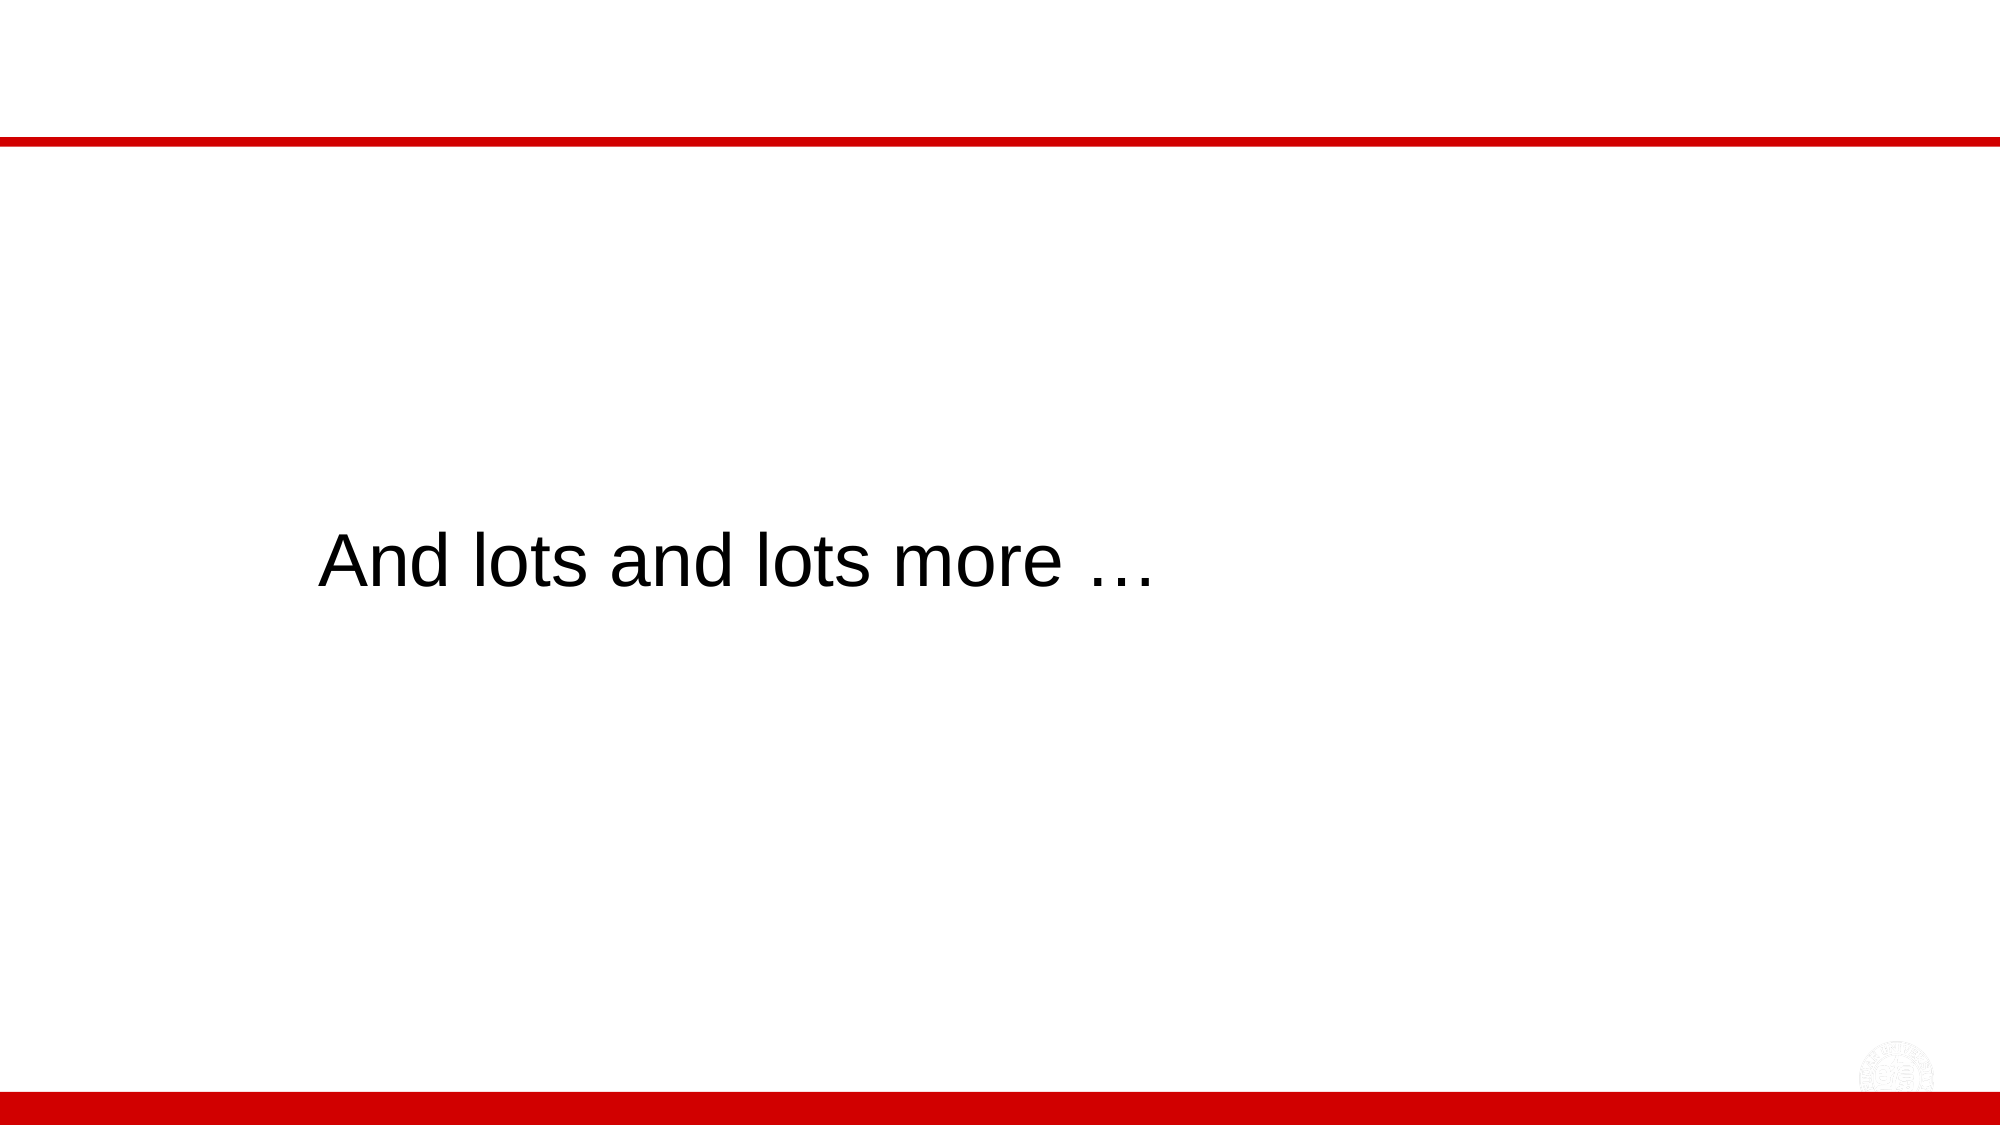

# And lots and lots more …